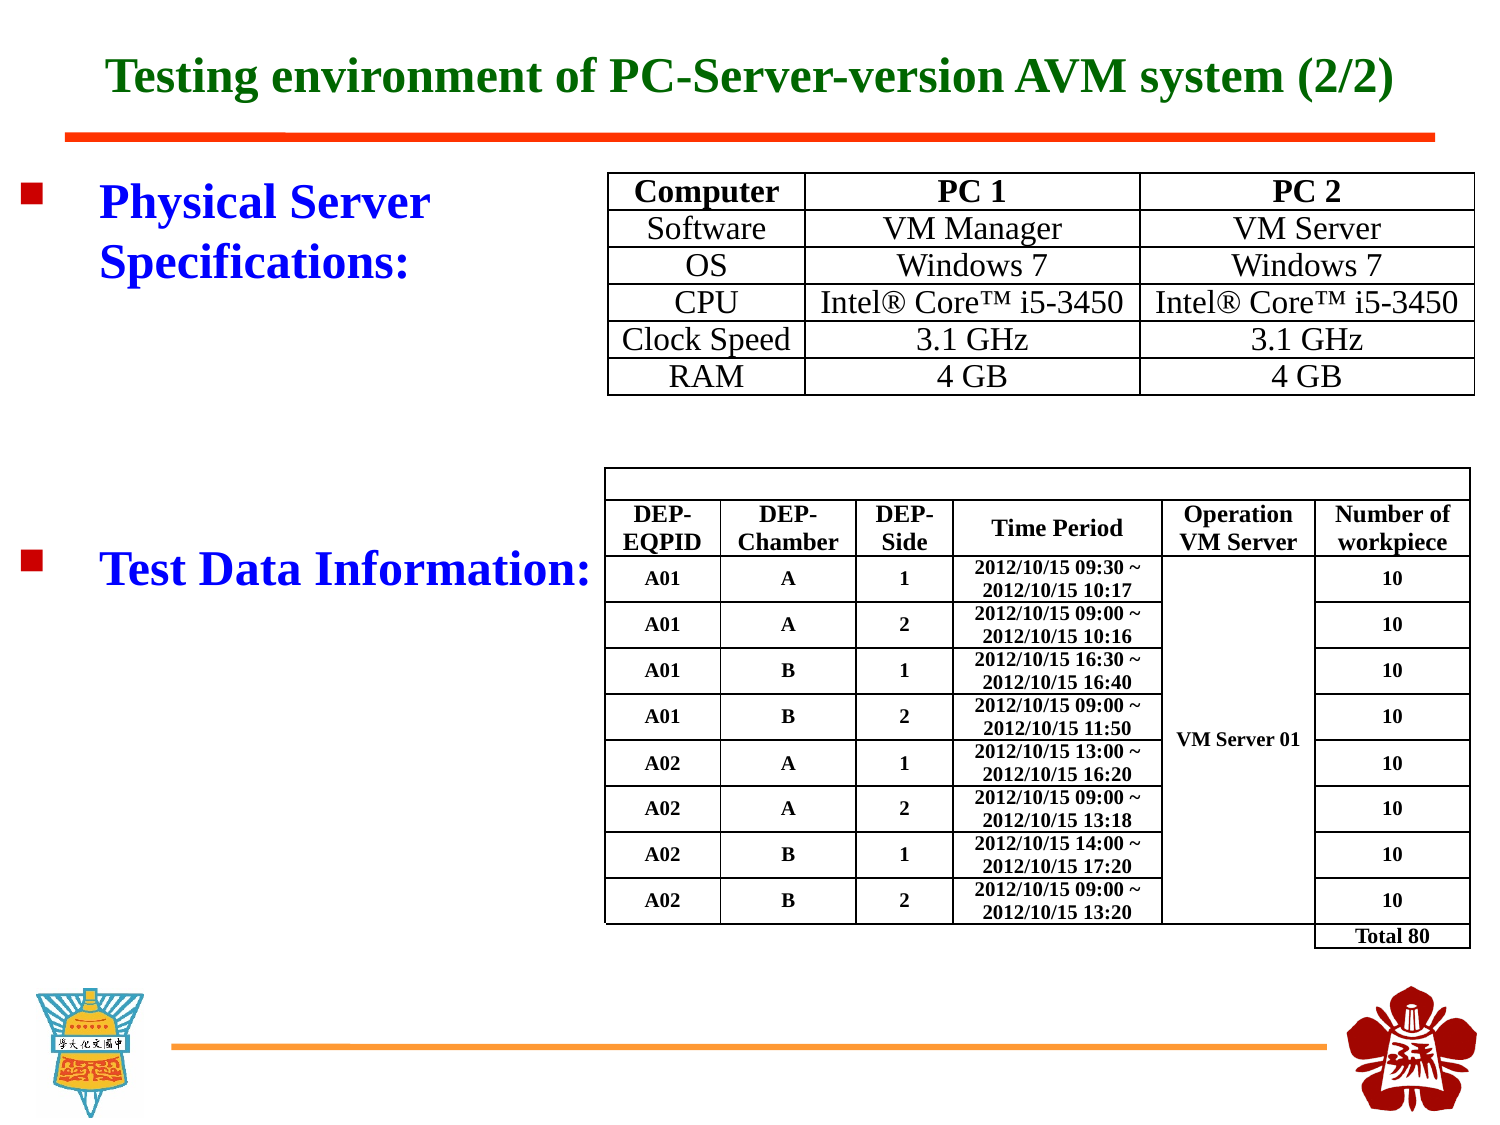

# Testing environment of PC-Server-version AVM system (2/2)
Physical Server Specifications:

Test Data Information:

| Computer | PC 1 | PC 2 |
| --- | --- | --- |
| Software | VM Manager | VM Server |
| OS | Windows 7 | Windows 7 |
| CPU | Intel® Core™ i5-3450 | Intel® Core™ i5-3450 |
| Clock Speed | 3.1 GHz | 3.1 GHz |
| RAM | 4 GB | 4 GB |
|  |  |  |  |  |  |
| --- | --- | --- | --- | --- | --- |
| DEP- EQPID | DEP- Chamber | DEP- Side | Time Period | Operation VM Server | Number of workpiece |
| A01 | A | 1 | 2012/10/15 09:30 ~ 2012/10/15 10:17 | VM Server 01 | 10 |
| A01 | A | 2 | 2012/10/15 09:00 ~ 2012/10/15 10:16 |  | 10 |
| A01 | B | 1 | 2012/10/15 16:30 ~ 2012/10/15 16:40 |  | 10 |
| A01 | B | 2 | 2012/10/15 09:00 ~ 2012/10/15 11:50 |  | 10 |
| A02 | A | 1 | 2012/10/15 13:00 ~ 2012/10/15 16:20 |  | 10 |
| A02 | A | 2 | 2012/10/15 09:00 ~ 2012/10/15 13:18 |  | 10 |
| A02 | B | 1 | 2012/10/15 14:00 ~ 2012/10/15 17:20 |  | 10 |
| A02 | B | 2 | 2012/10/15 09:00 ~ 2012/10/15 13:20 |  | 10 |
|  |  |  |  |  | Total 80 |